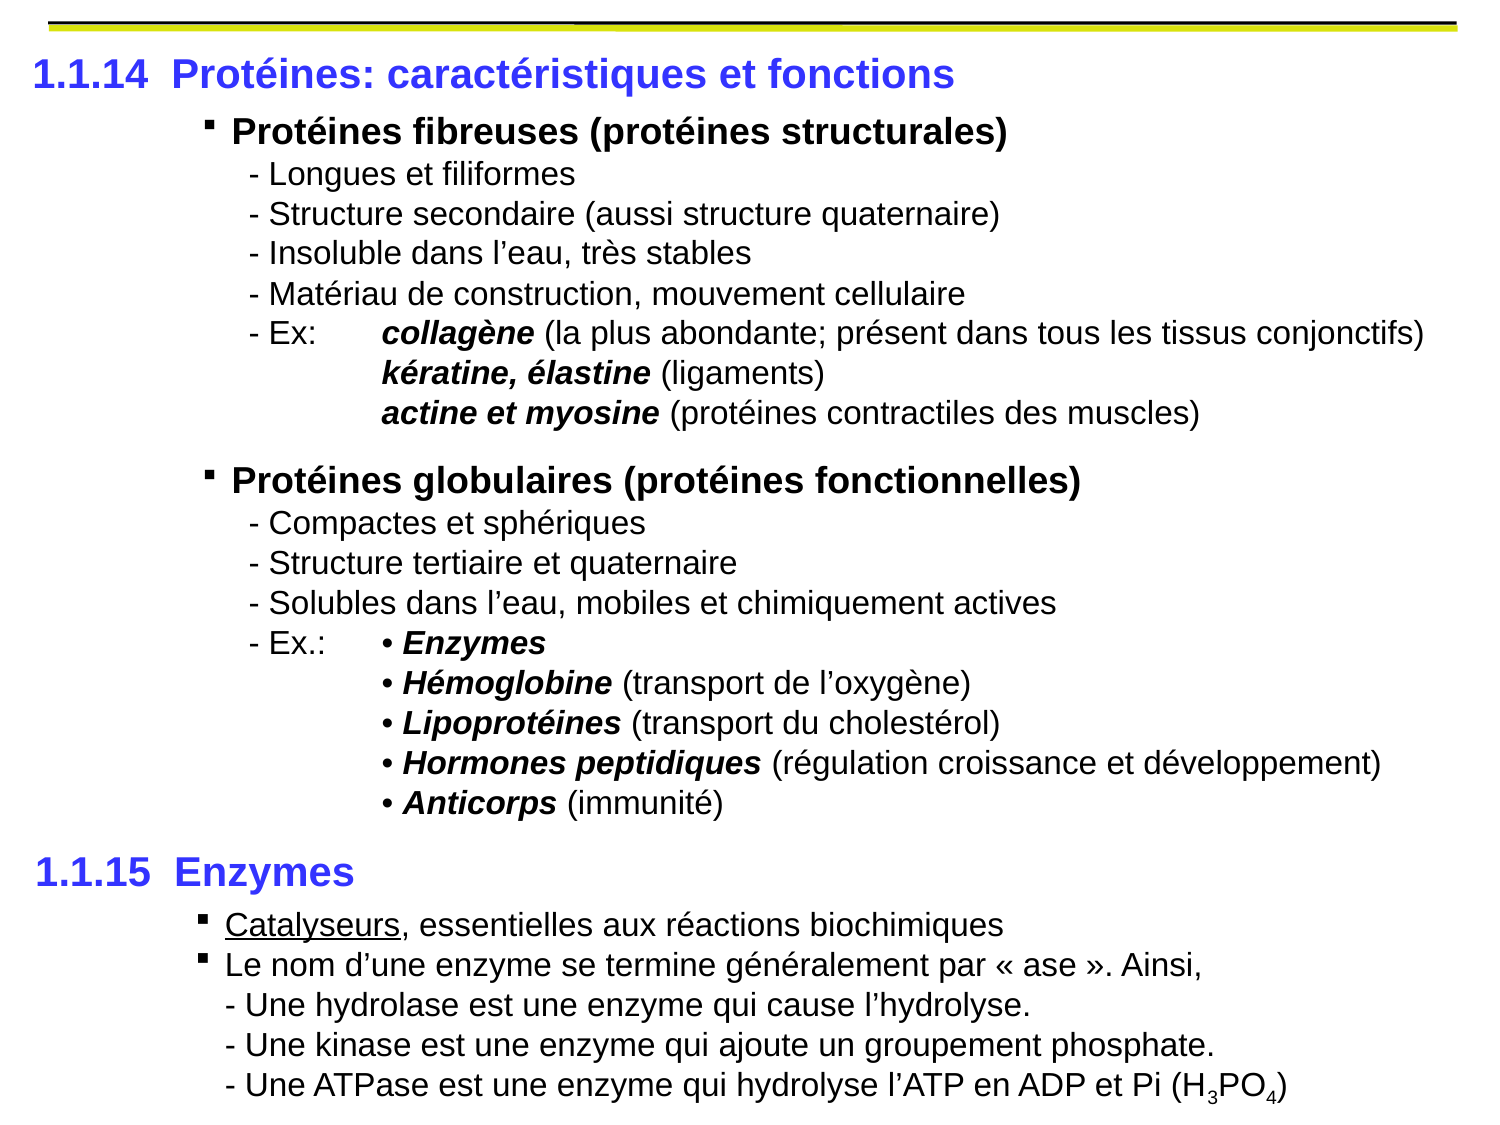

1.1.14  Protéines: caractéristiques et fonctions
Protéines fibreuses (protéines structurales)
     - Longues et filiformes
     - Structure secondaire (aussi structure quaternaire)
     - Insoluble dans l’eau, très stables
     - Matériau de construction, mouvement cellulaire
     - Ex:	collagène (la plus abondante; présent dans tous les tissus conjonctifs)
            	kératine, élastine (ligaments)
             	actine et myosine (protéines contractiles des muscles)

Protéines globulaires (protéines fonctionnelles)
     - Compactes et sphériques
     - Structure tertiaire et quaternaire
     - Solubles dans l’eau, mobiles et chimiquement actives
     - Ex.: 	• Enzymes
		• Hémoglobine (transport de l’oxygène)
		• Lipoprotéines (transport du cholestérol)
		• Hormones peptidiques (régulation croissance et développement)
		• Anticorps (immunité)
1.1.15  Enzymes
Catalyseurs, essentielles aux réactions biochimiques
Le nom d’une enzyme se termine généralement par « ase ». Ainsi,
	- Une hydrolase est une enzyme qui cause l’hydrolyse.
	- Une kinase est une enzyme qui ajoute un groupement phosphate.
	- Une ATPase est une enzyme qui hydrolyse l’ATP en ADP et Pi (H3PO4)